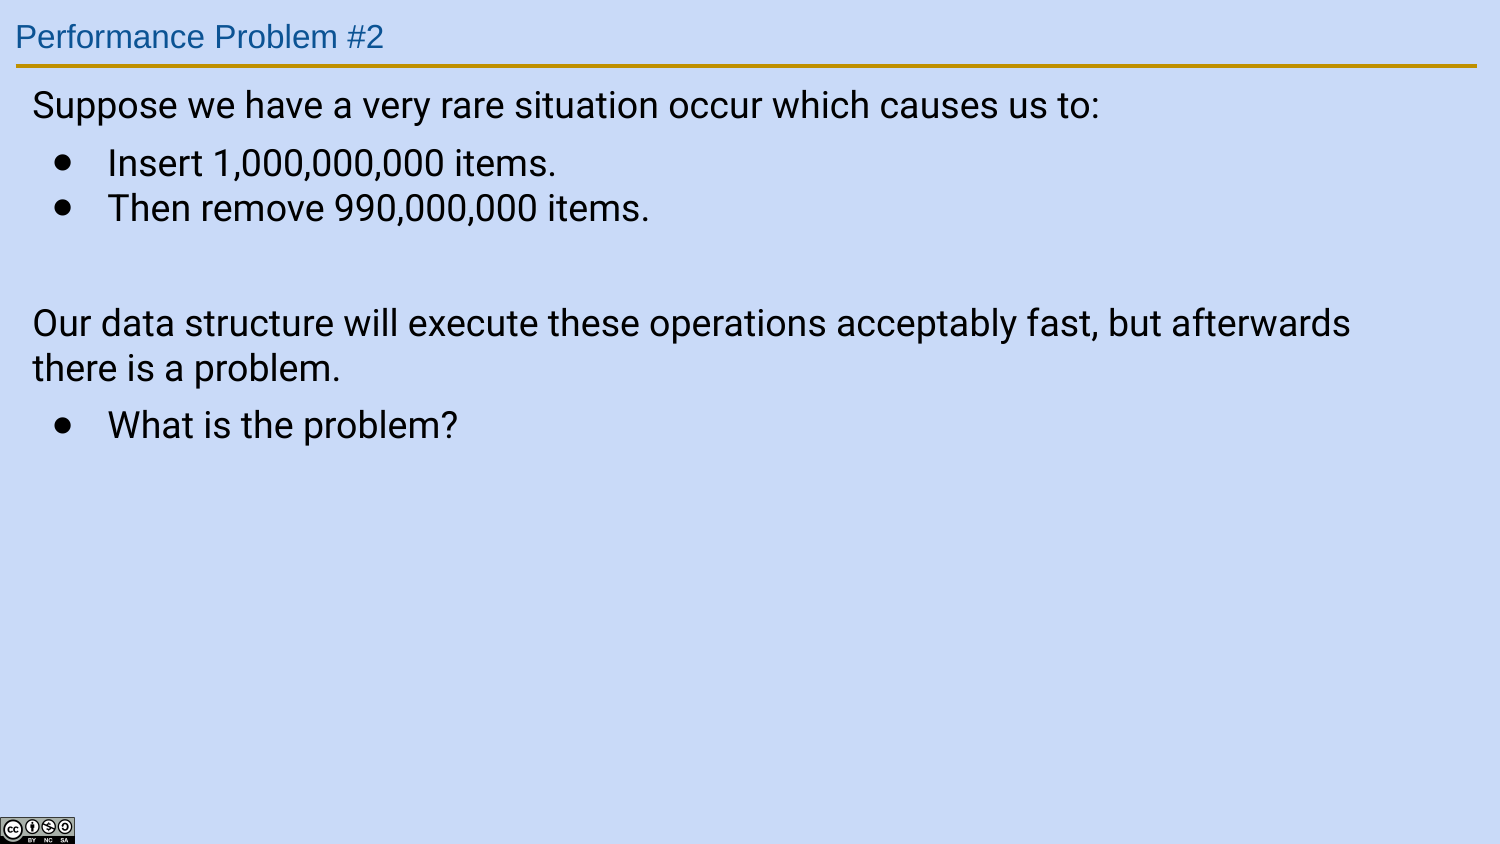

# Performance Problem #2
Suppose we have a very rare situation occur which causes us to:
Insert 1,000,000,000 items.
Then remove 990,000,000 items.

Our data structure will execute these operations acceptably fast, but afterwards there is a problem.
What is the problem?